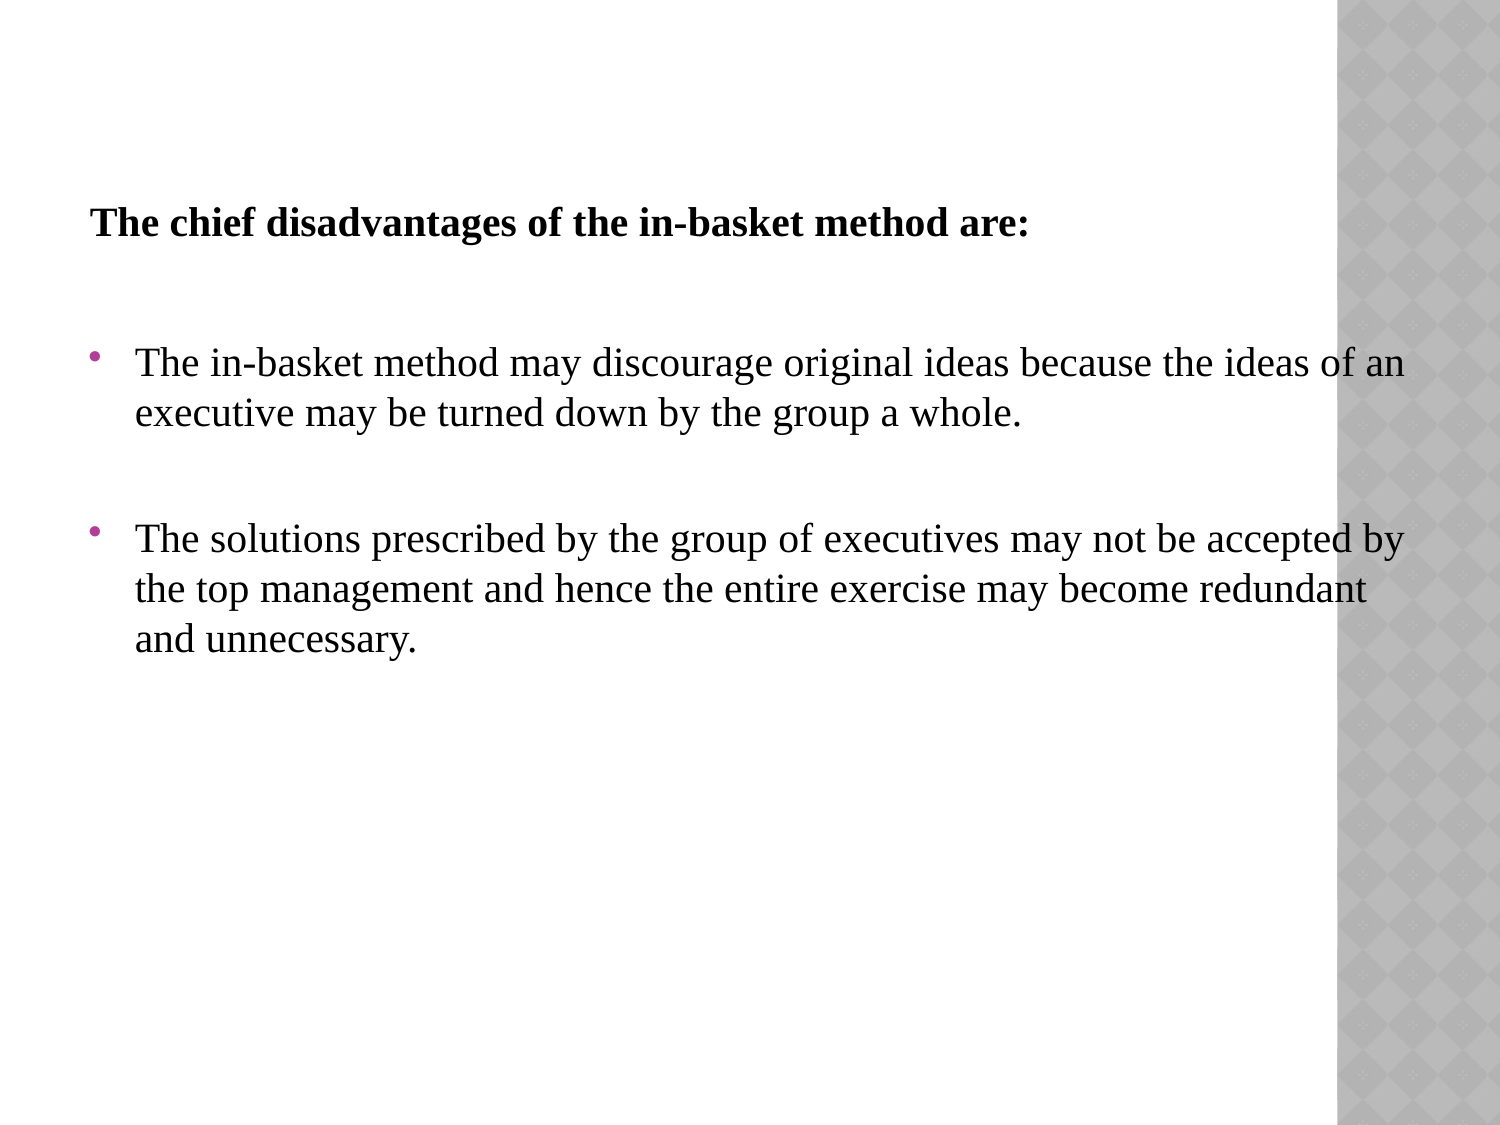

The chief disadvantages of the in-basket method are:

The in-basket method may discourage original ideas because the ideas of an executive may be turned down by the group a whole.

The solutions prescribed by the group of executives may not be accepted by the top management and hence the entire exercise may become redundant and unnecessary.